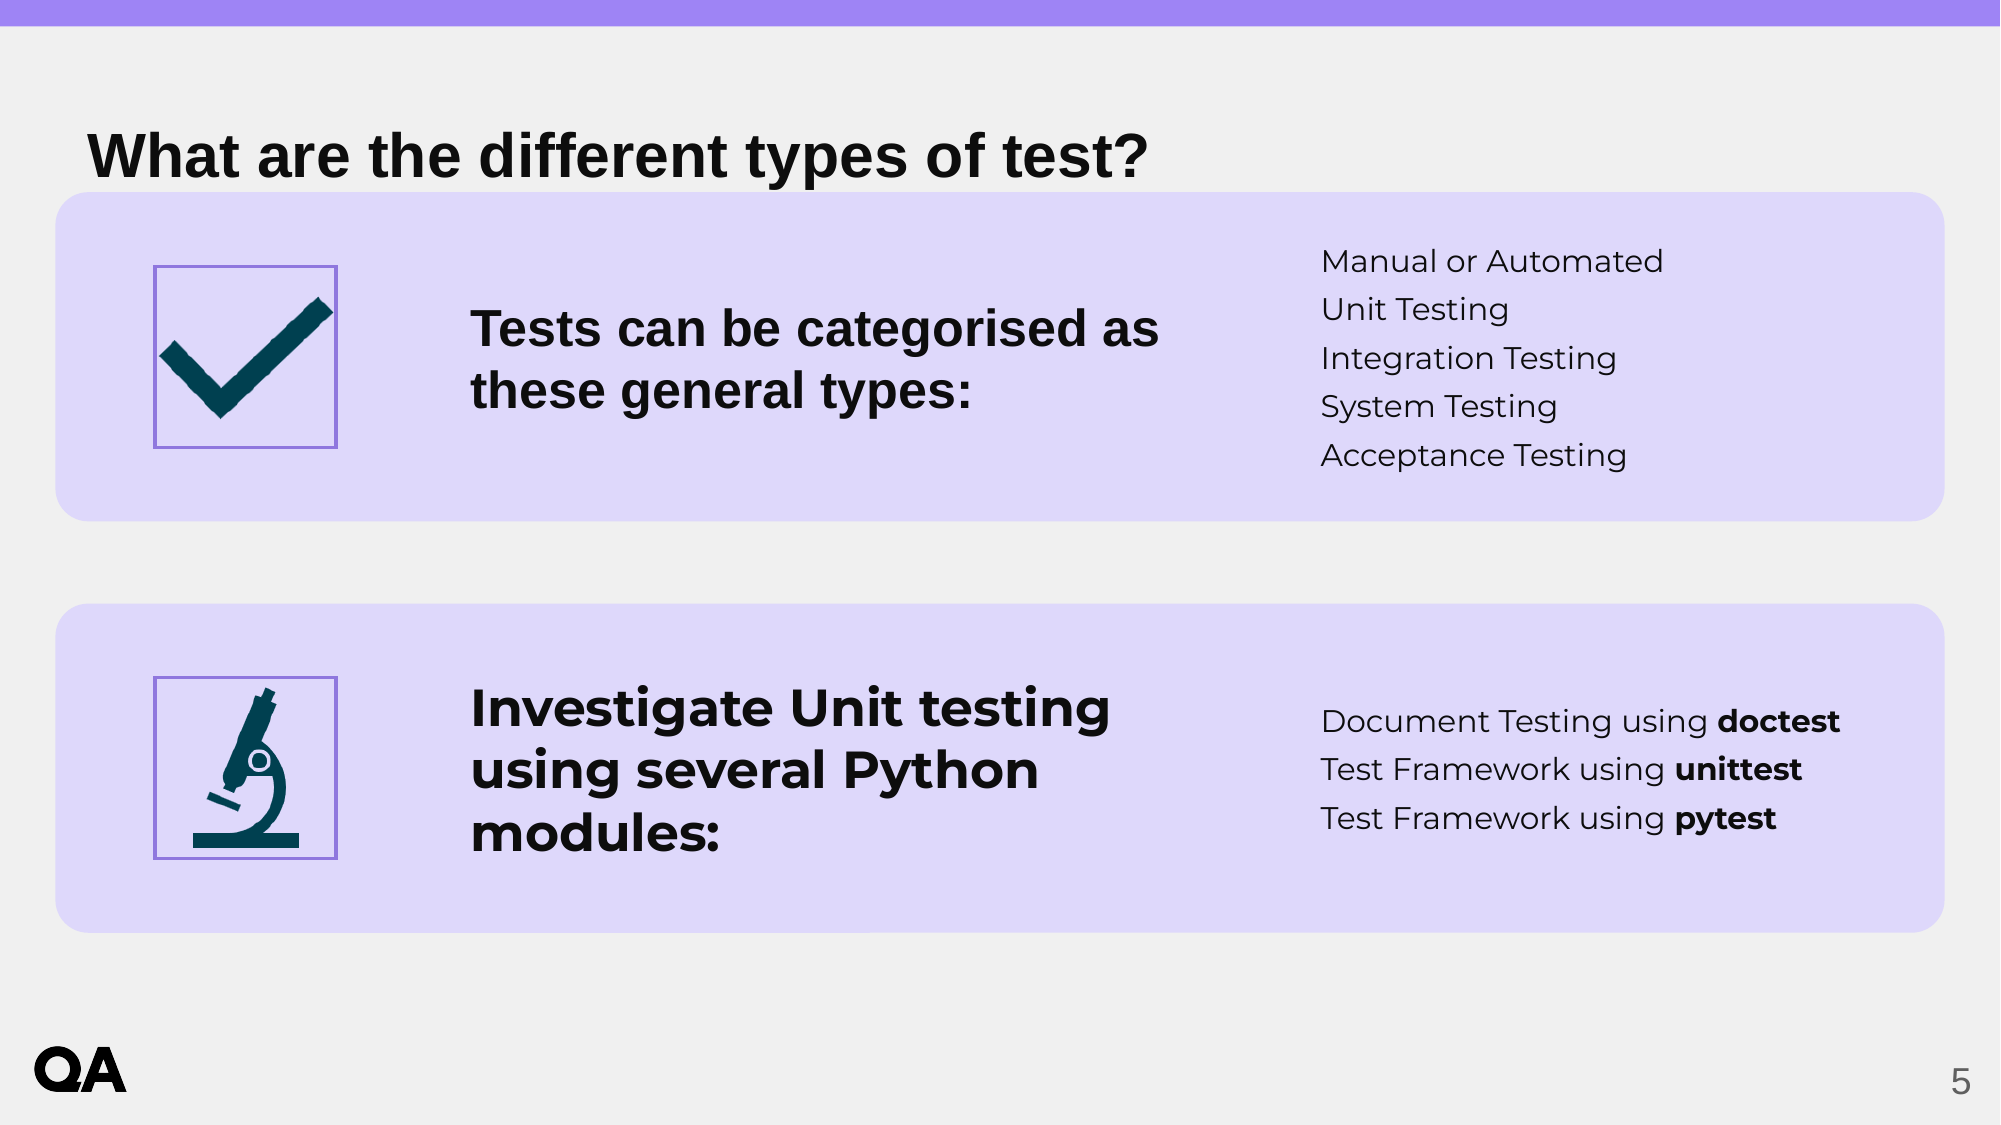

Tests can be categorised as these general types:
Manual or Automated
Unit Testing
Integration Testing
System Testing
Acceptance Testing
Investigate Unit testing using several Python modules:
Document Testing using doctest
Test Framework using unittest
Test Framework using pytest
# What are the different types of test?
5